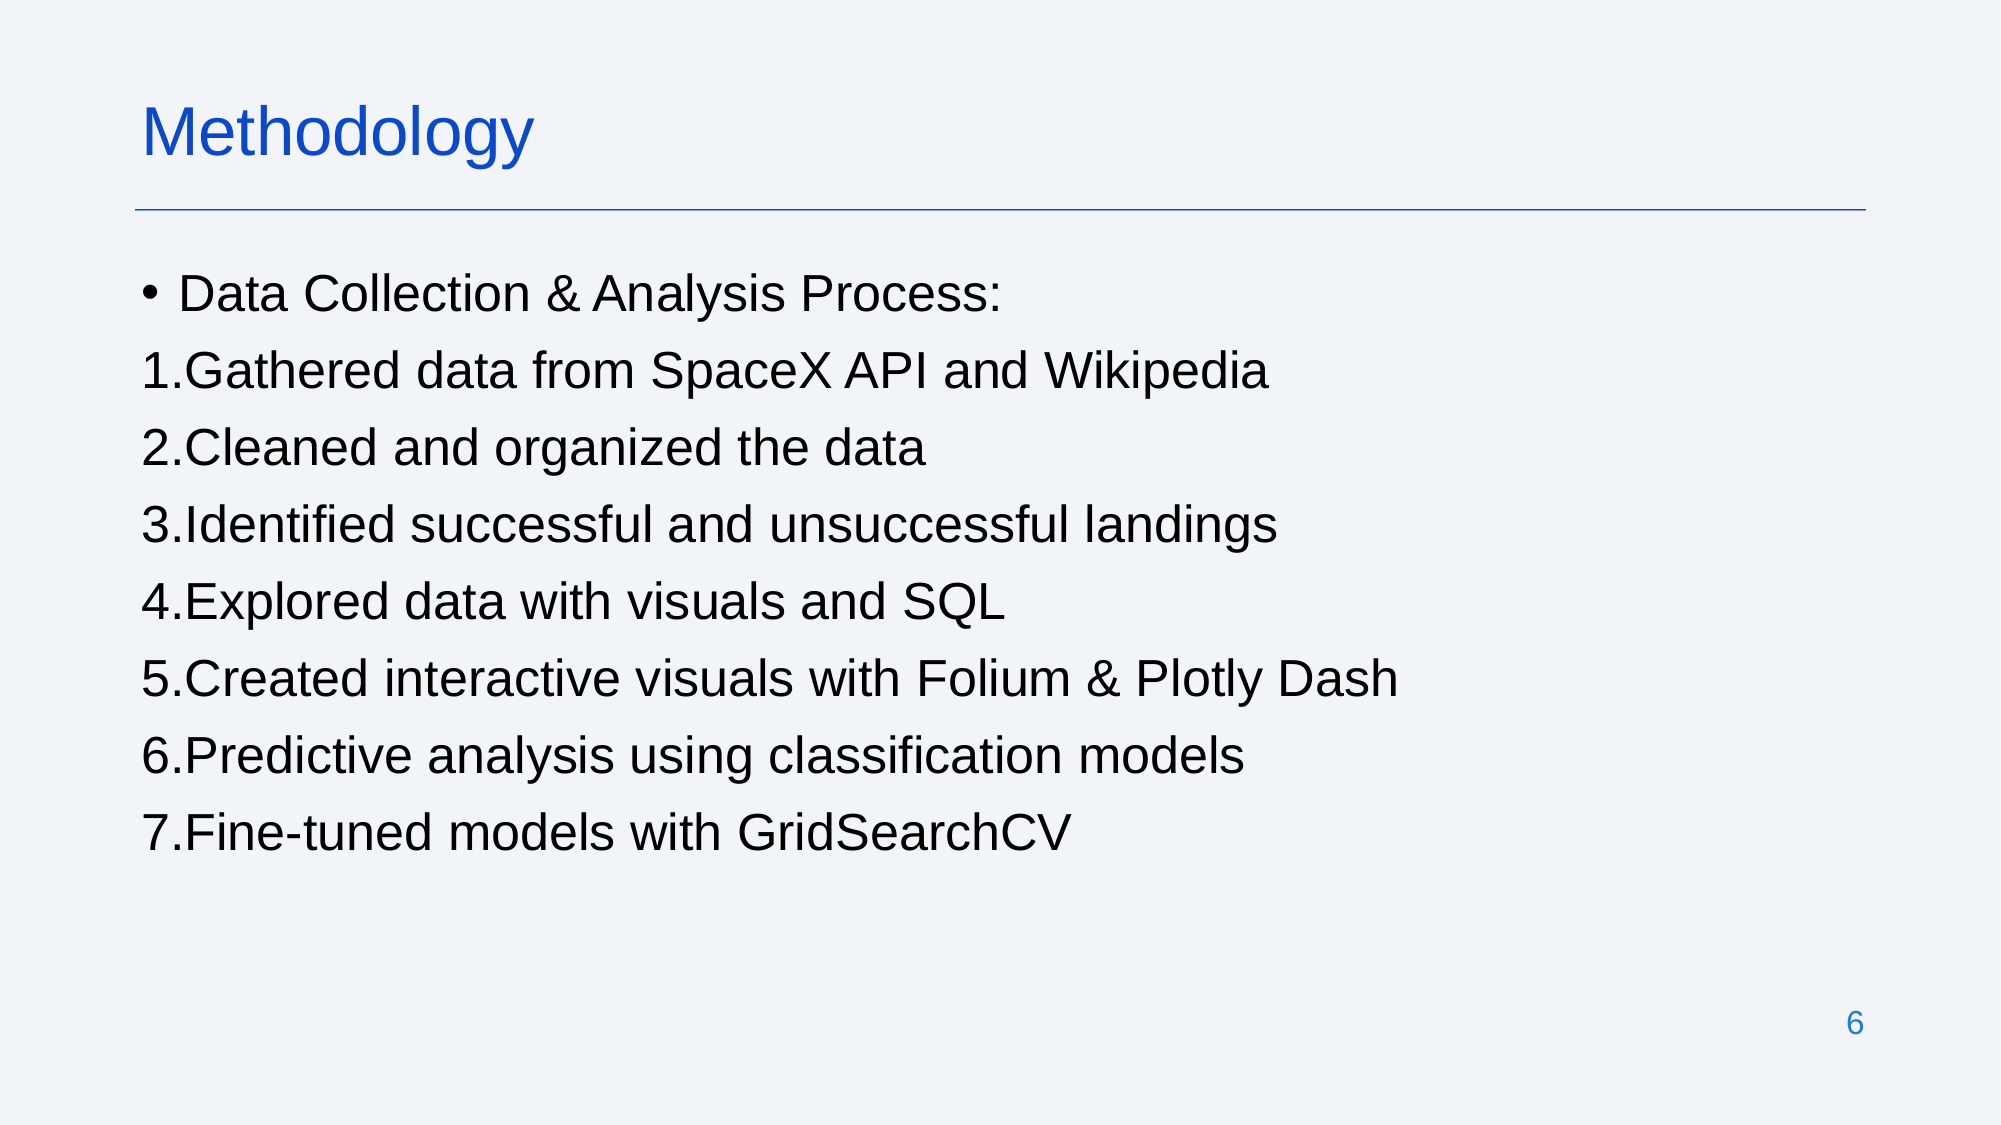

Methodology
Data Collection & Analysis Process:
Gathered data from SpaceX API and Wikipedia
Cleaned and organized the data
Identified successful and unsuccessful landings
Explored data with visuals and SQL
Created interactive visuals with Folium & Plotly Dash
Predictive analysis using classification models
Fine-tuned models with GridSearchCV
6